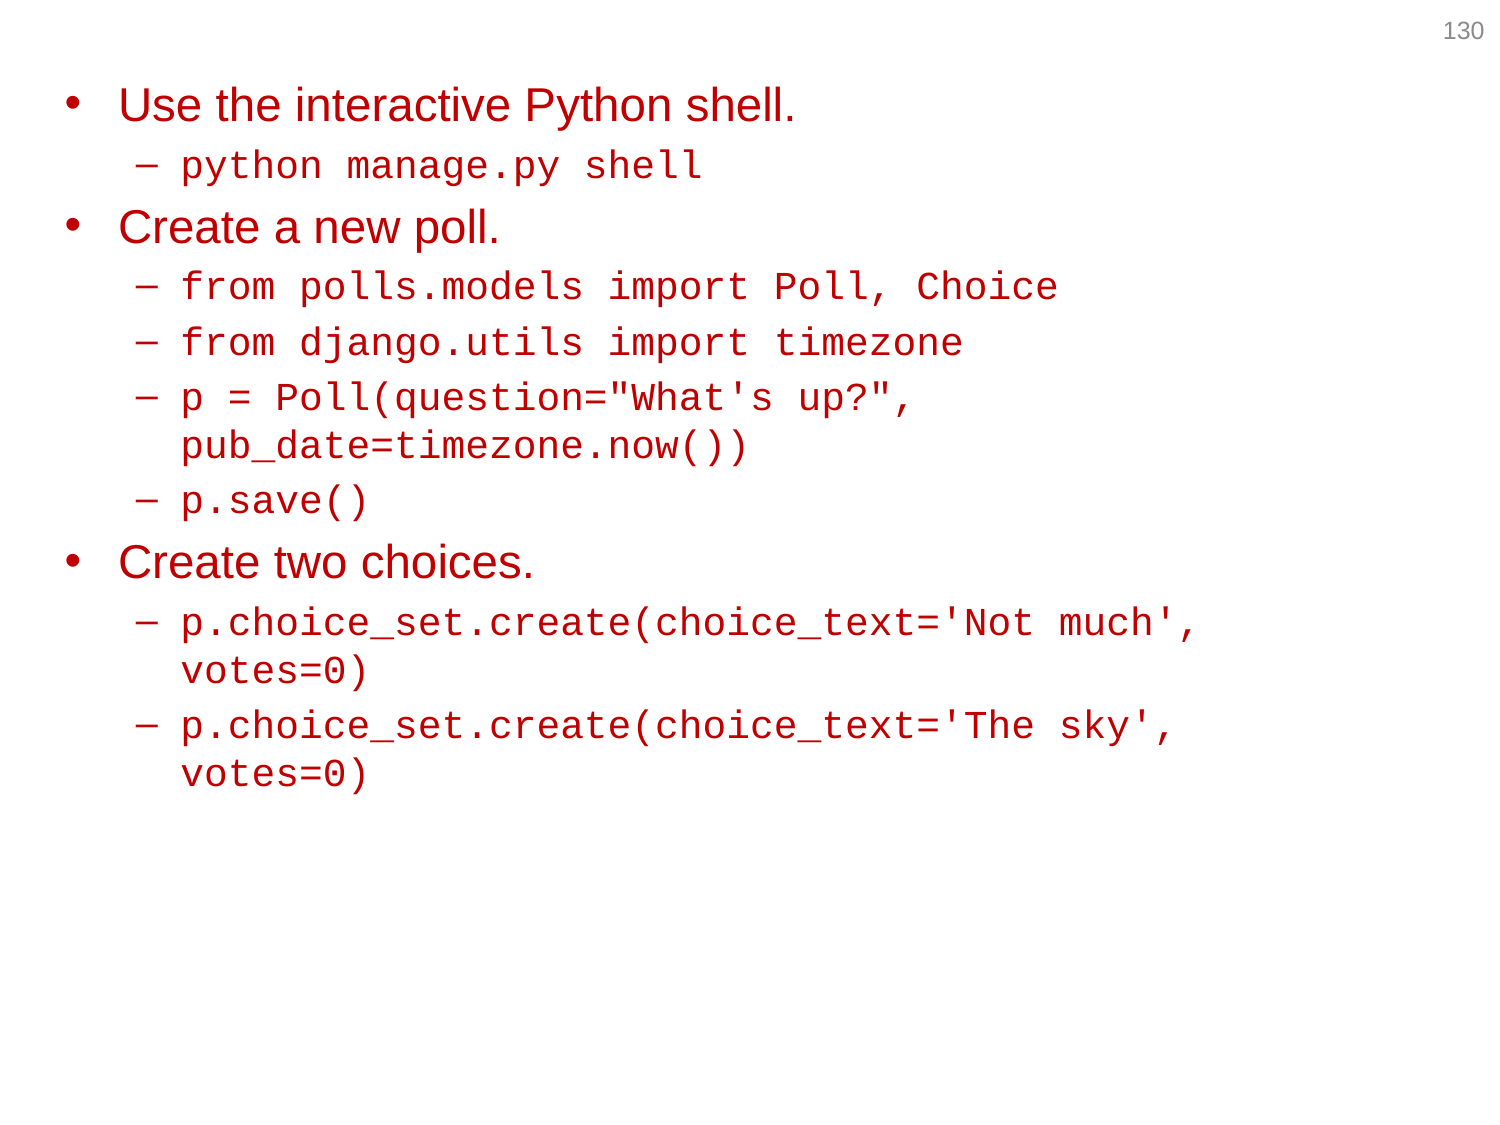

130
Use the interactive Python shell.
python manage.py shell
Create a new poll.
from polls.models import Poll, Choice
from django.utils import timezone
p = Poll(question="What's up?", pub_date=timezone.now())
p.save()
Create two choices.
p.choice_set.create(choice_text='Not much', votes=0)
p.choice_set.create(choice_text='The sky', votes=0)